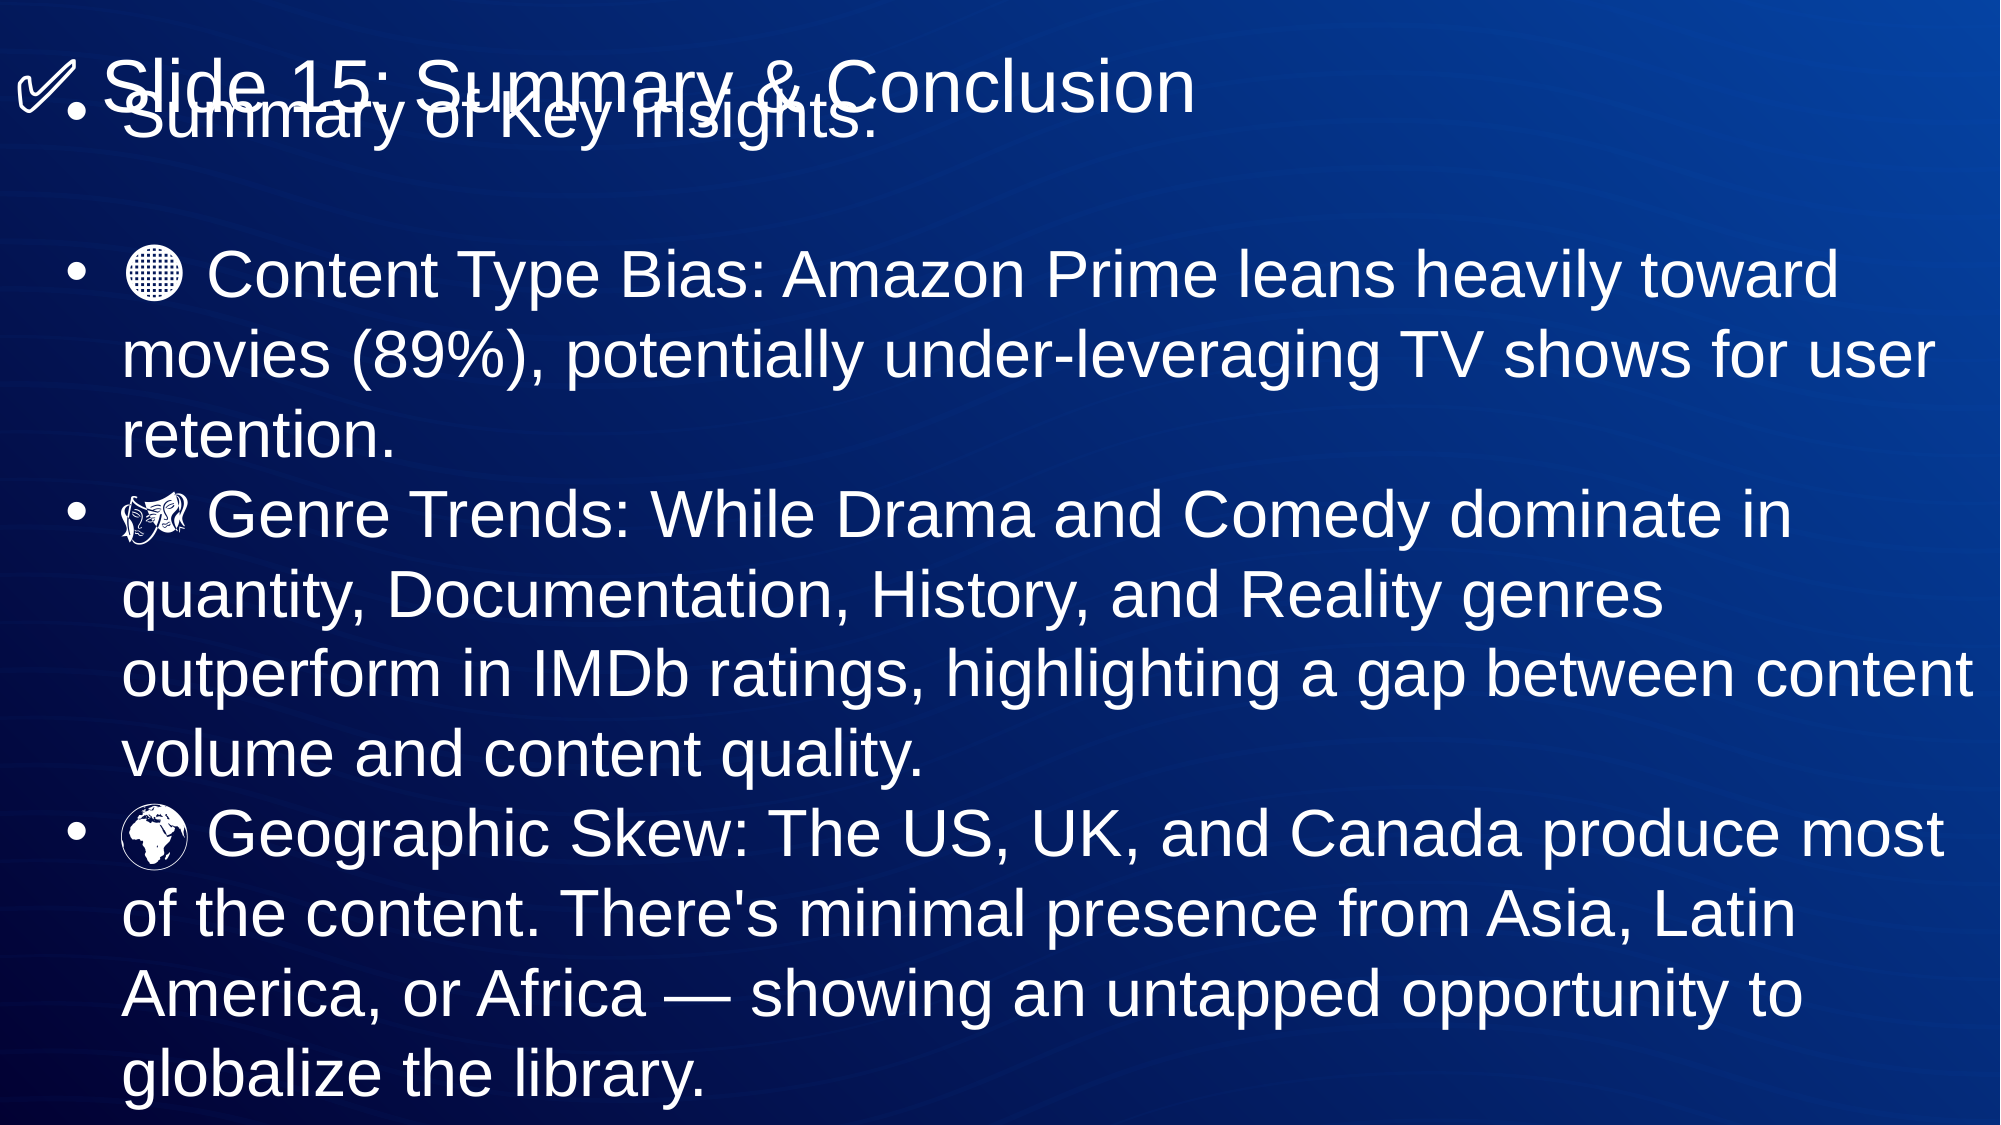

✅ Slide 15: Summary & Conclusion
Summary of Key Insights:
🟠 Content Type Bias: Amazon Prime leans heavily toward movies (89%), potentially under-leveraging TV shows for user retention.
🎭 Genre Trends: While Drama and Comedy dominate in quantity, Documentation, History, and Reality genres outperform in IMDb ratings, highlighting a gap between content volume and content quality.
🌍 Geographic Skew: The US, UK, and Canada produce most of the content. There's minimal presence from Asia, Latin America, or Africa — showing an untapped opportunity to globalize the library.